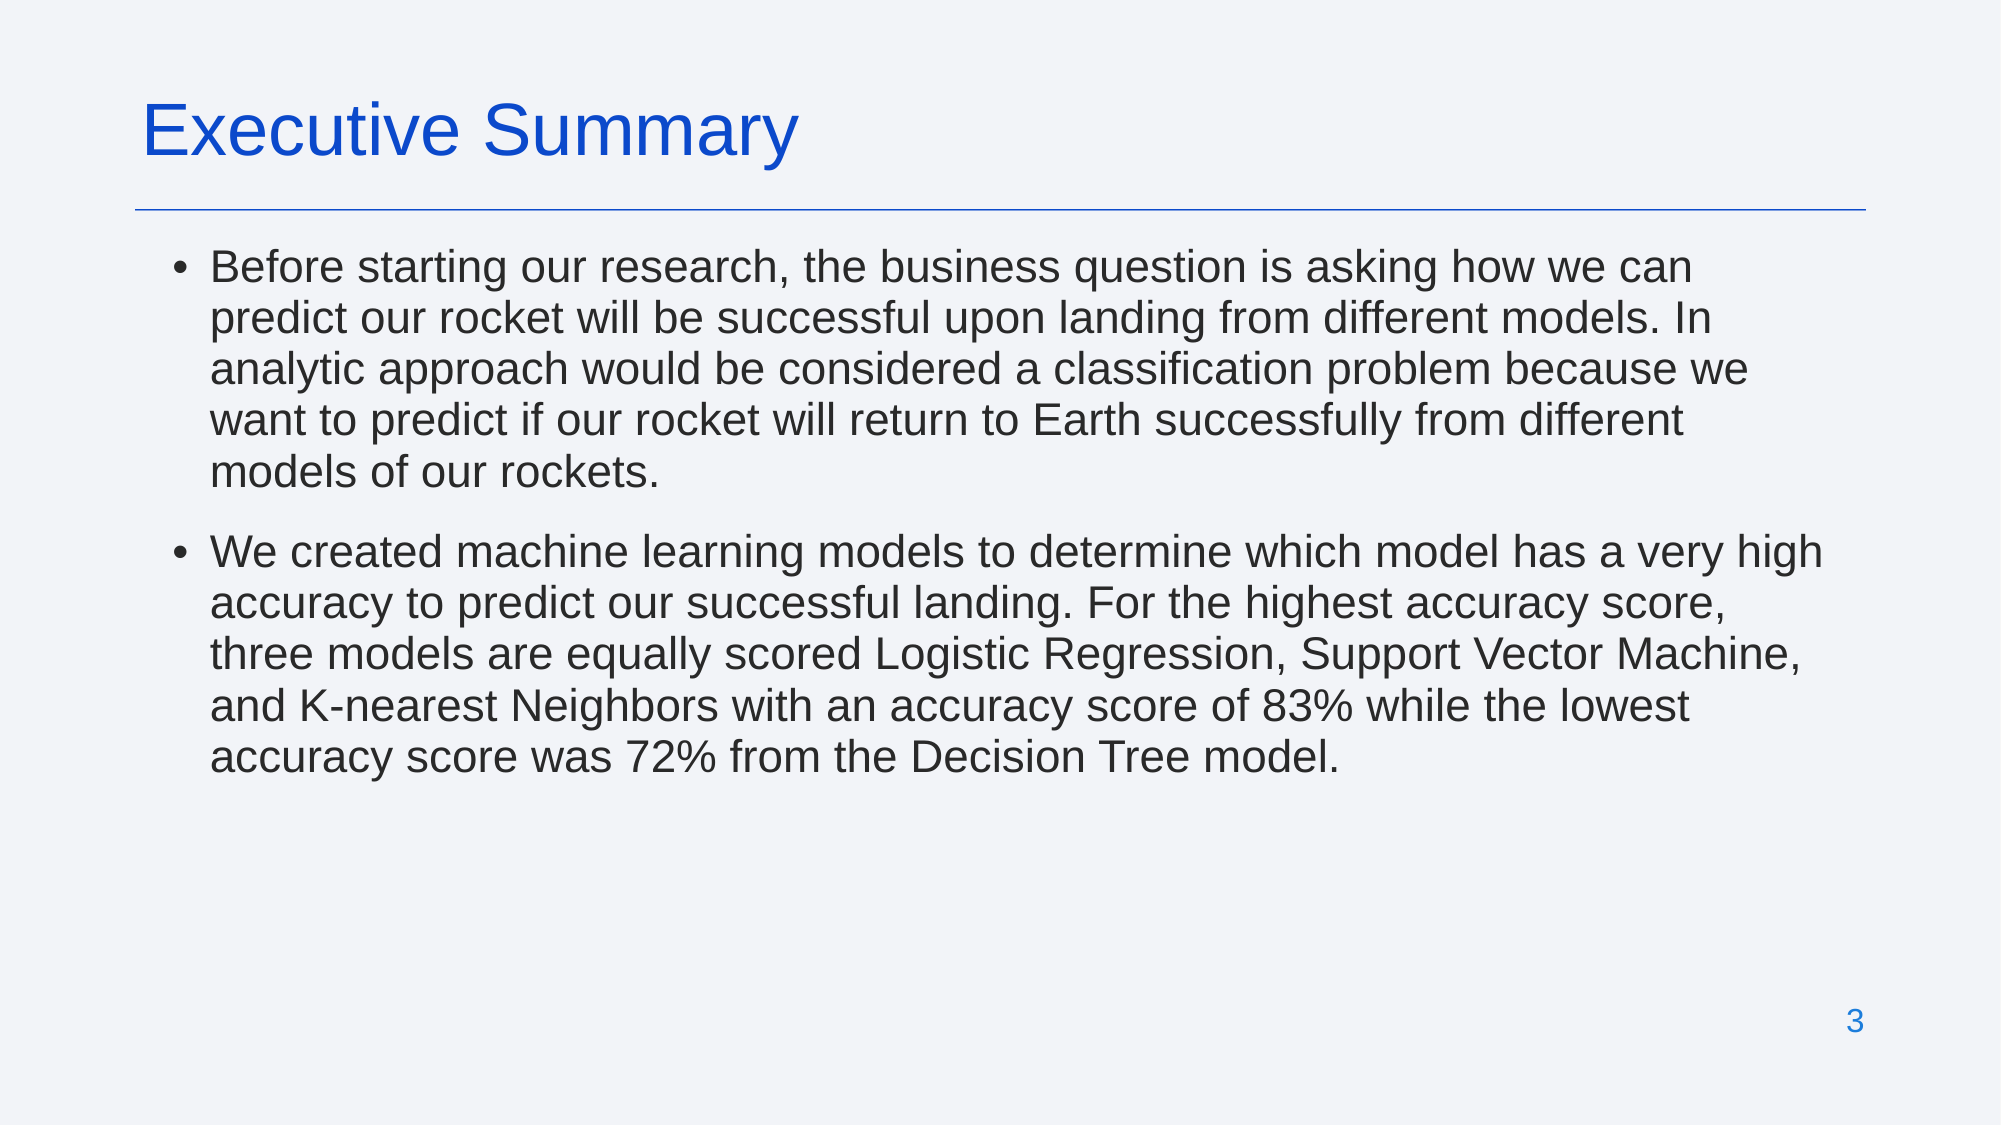

Executive Summary
Before starting our research, the business question is asking how we can predict our rocket will be successful upon landing from different models. In analytic approach would be considered a classification problem because we want to predict if our rocket will return to Earth successfully from different models of our rockets.
We created machine learning models to determine which model has a very high accuracy to predict our successful landing. For the highest accuracy score, three models are equally scored Logistic Regression, Support Vector Machine, and K-nearest Neighbors with an accuracy score of 83% while the lowest accuracy score was 72% from the Decision Tree model.
3